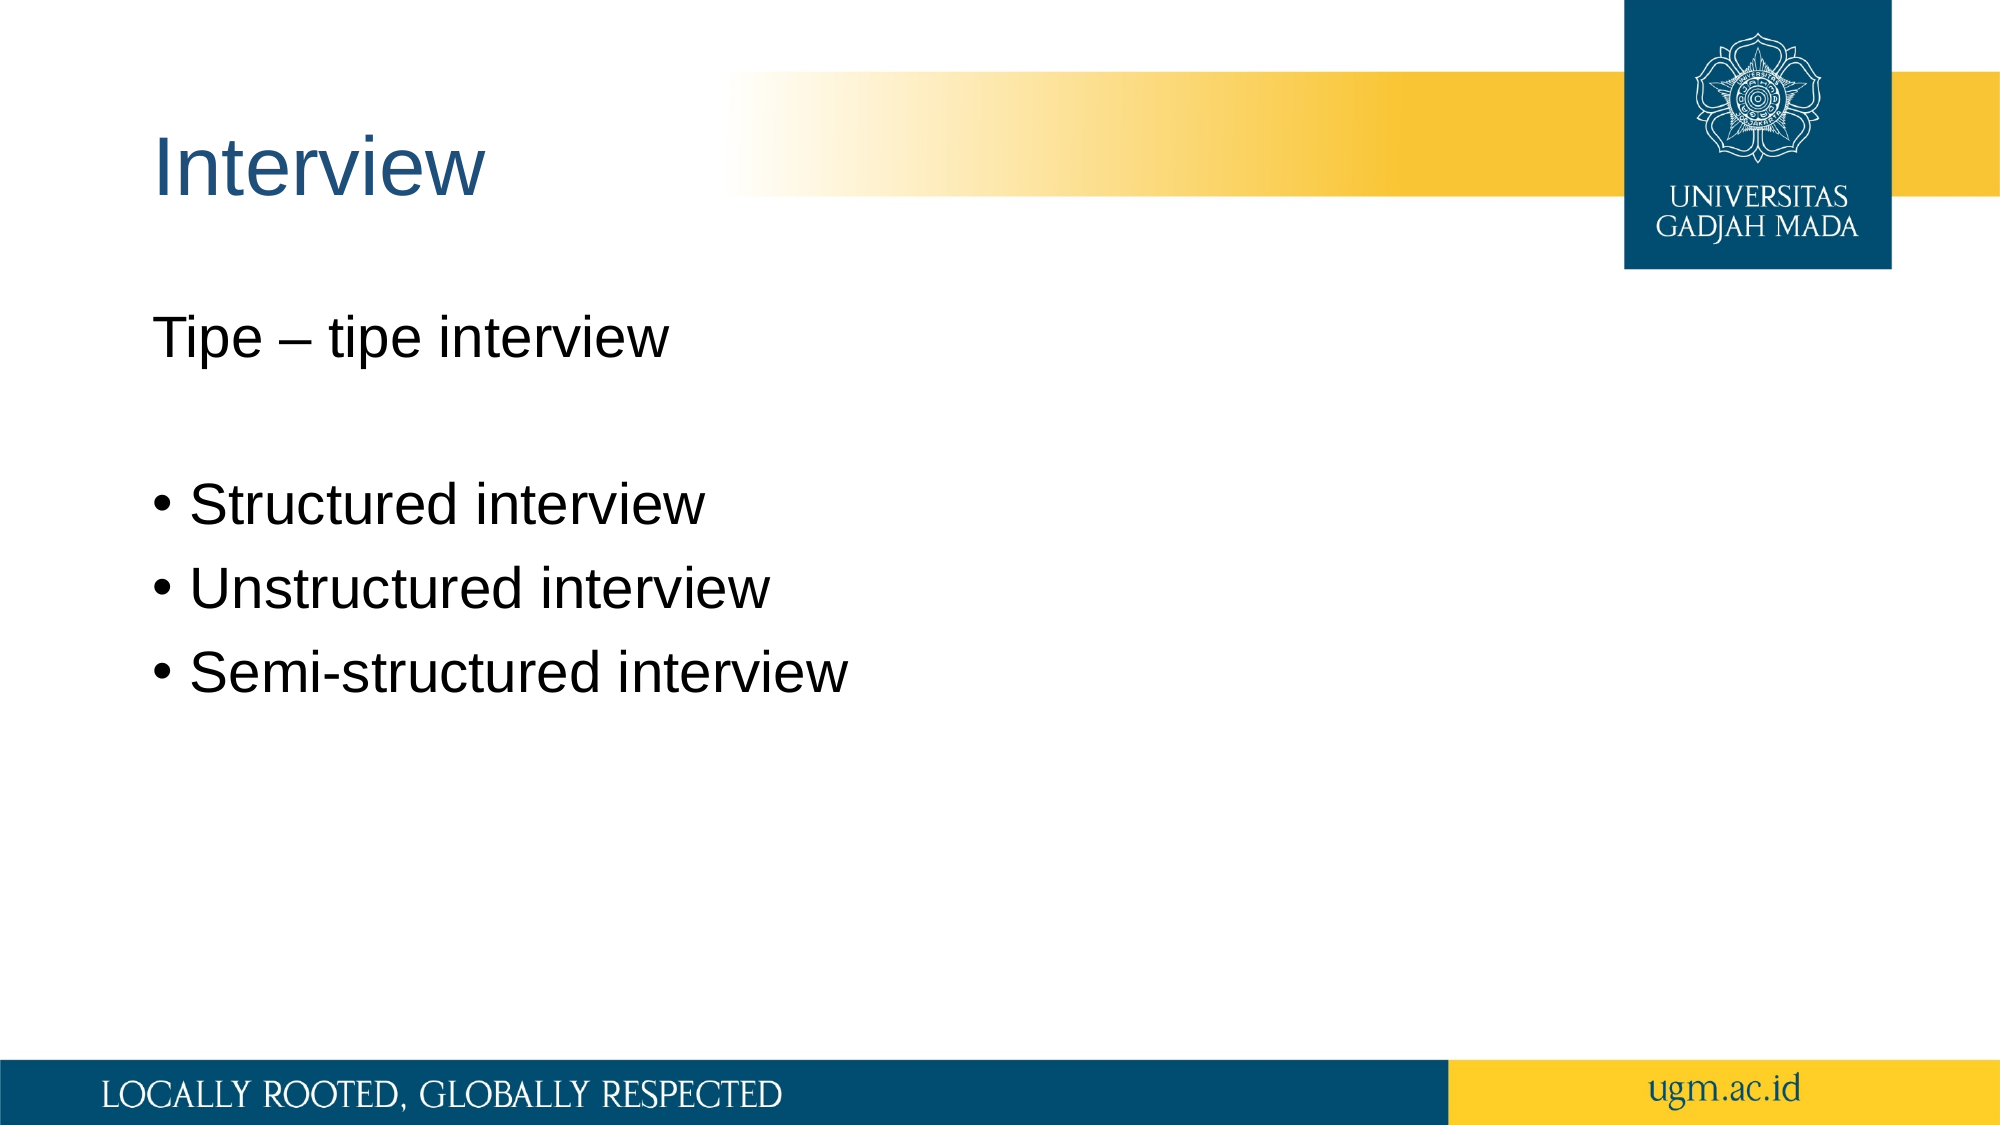

# Interview
Tipe – tipe interview

Structured interview
Unstructured interview
Semi-structured interview